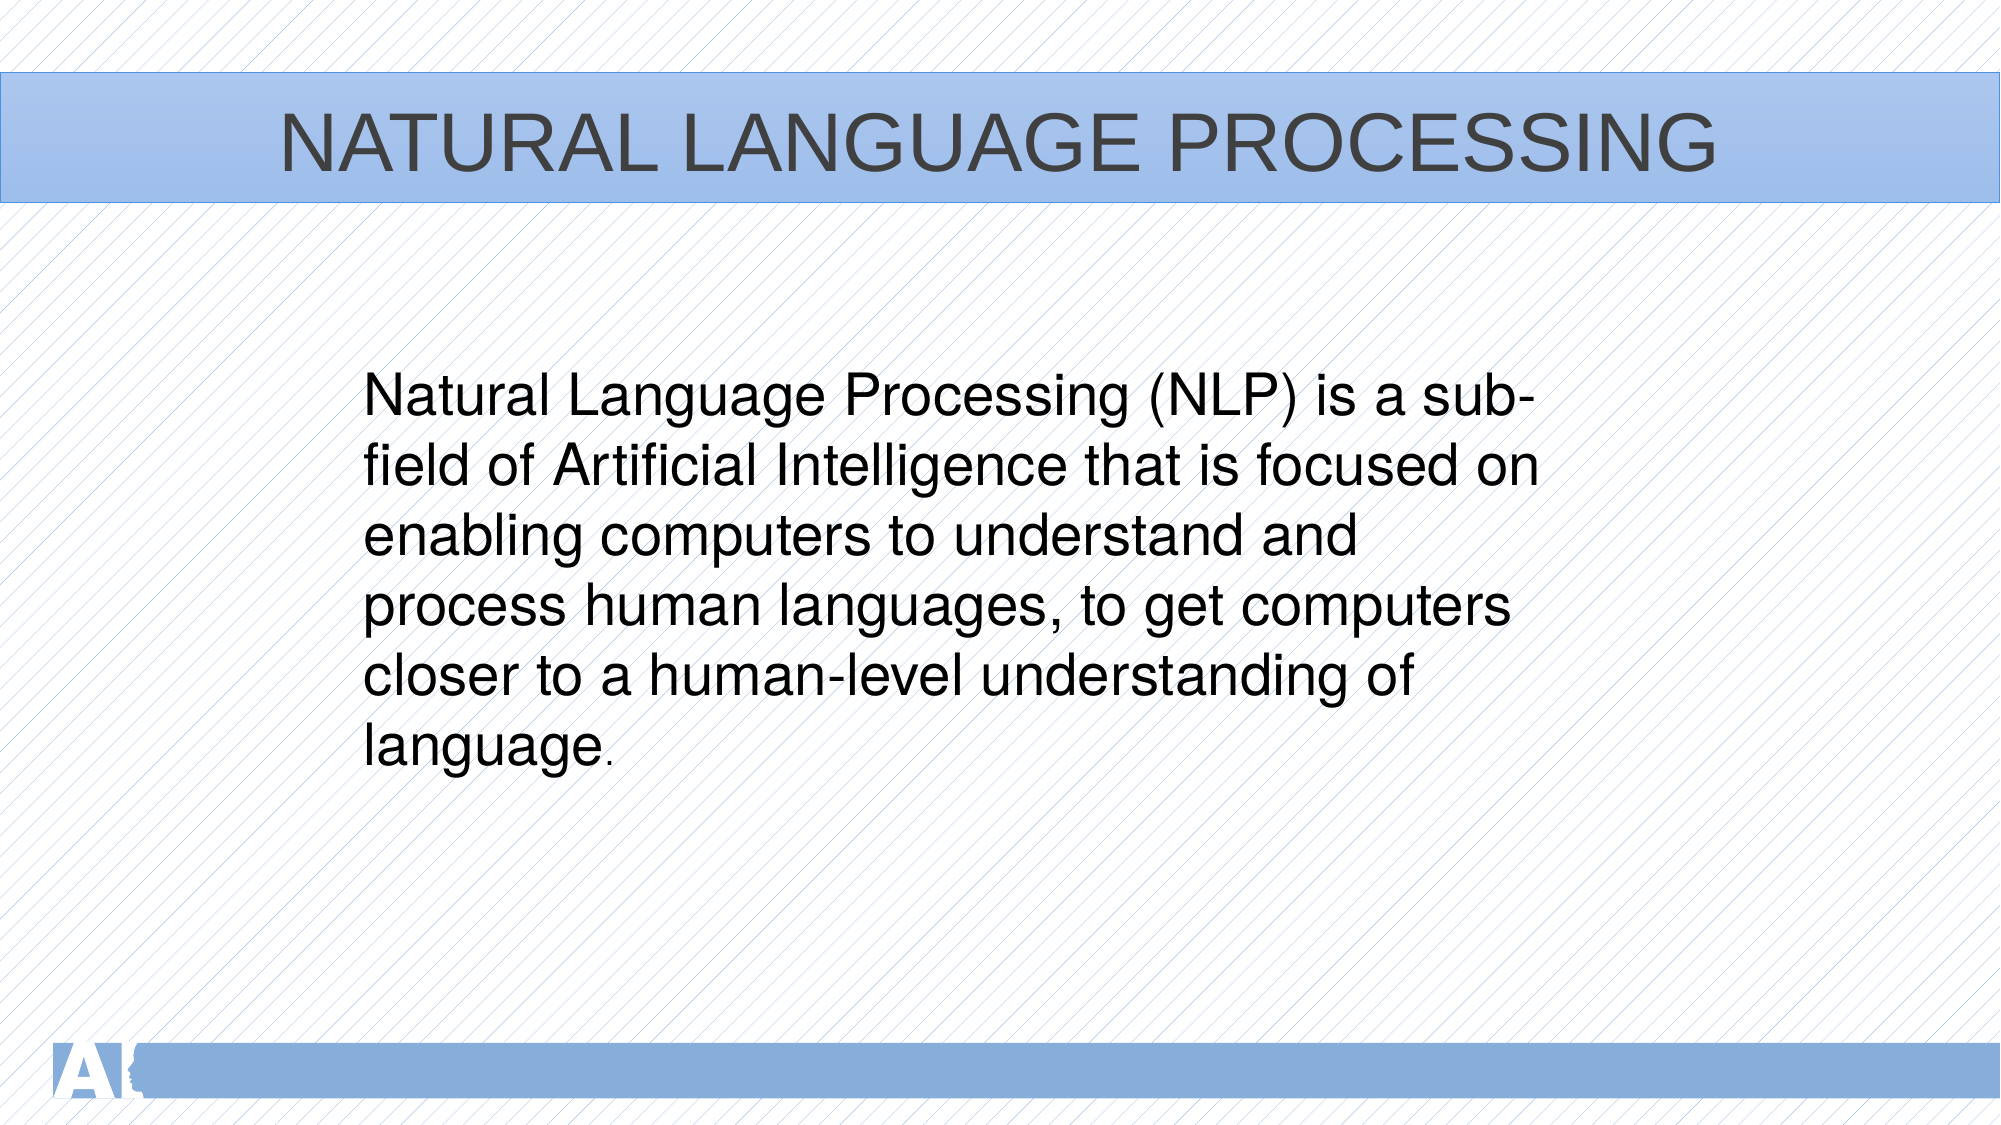

NATURAL LANGUAGE PROCESSING
Natural Language Processing (NLP) is a sub-field of Artificial Intelligence that is focused on enabling computers to understand and process human languages, to get computers closer to a human-level understanding of language.